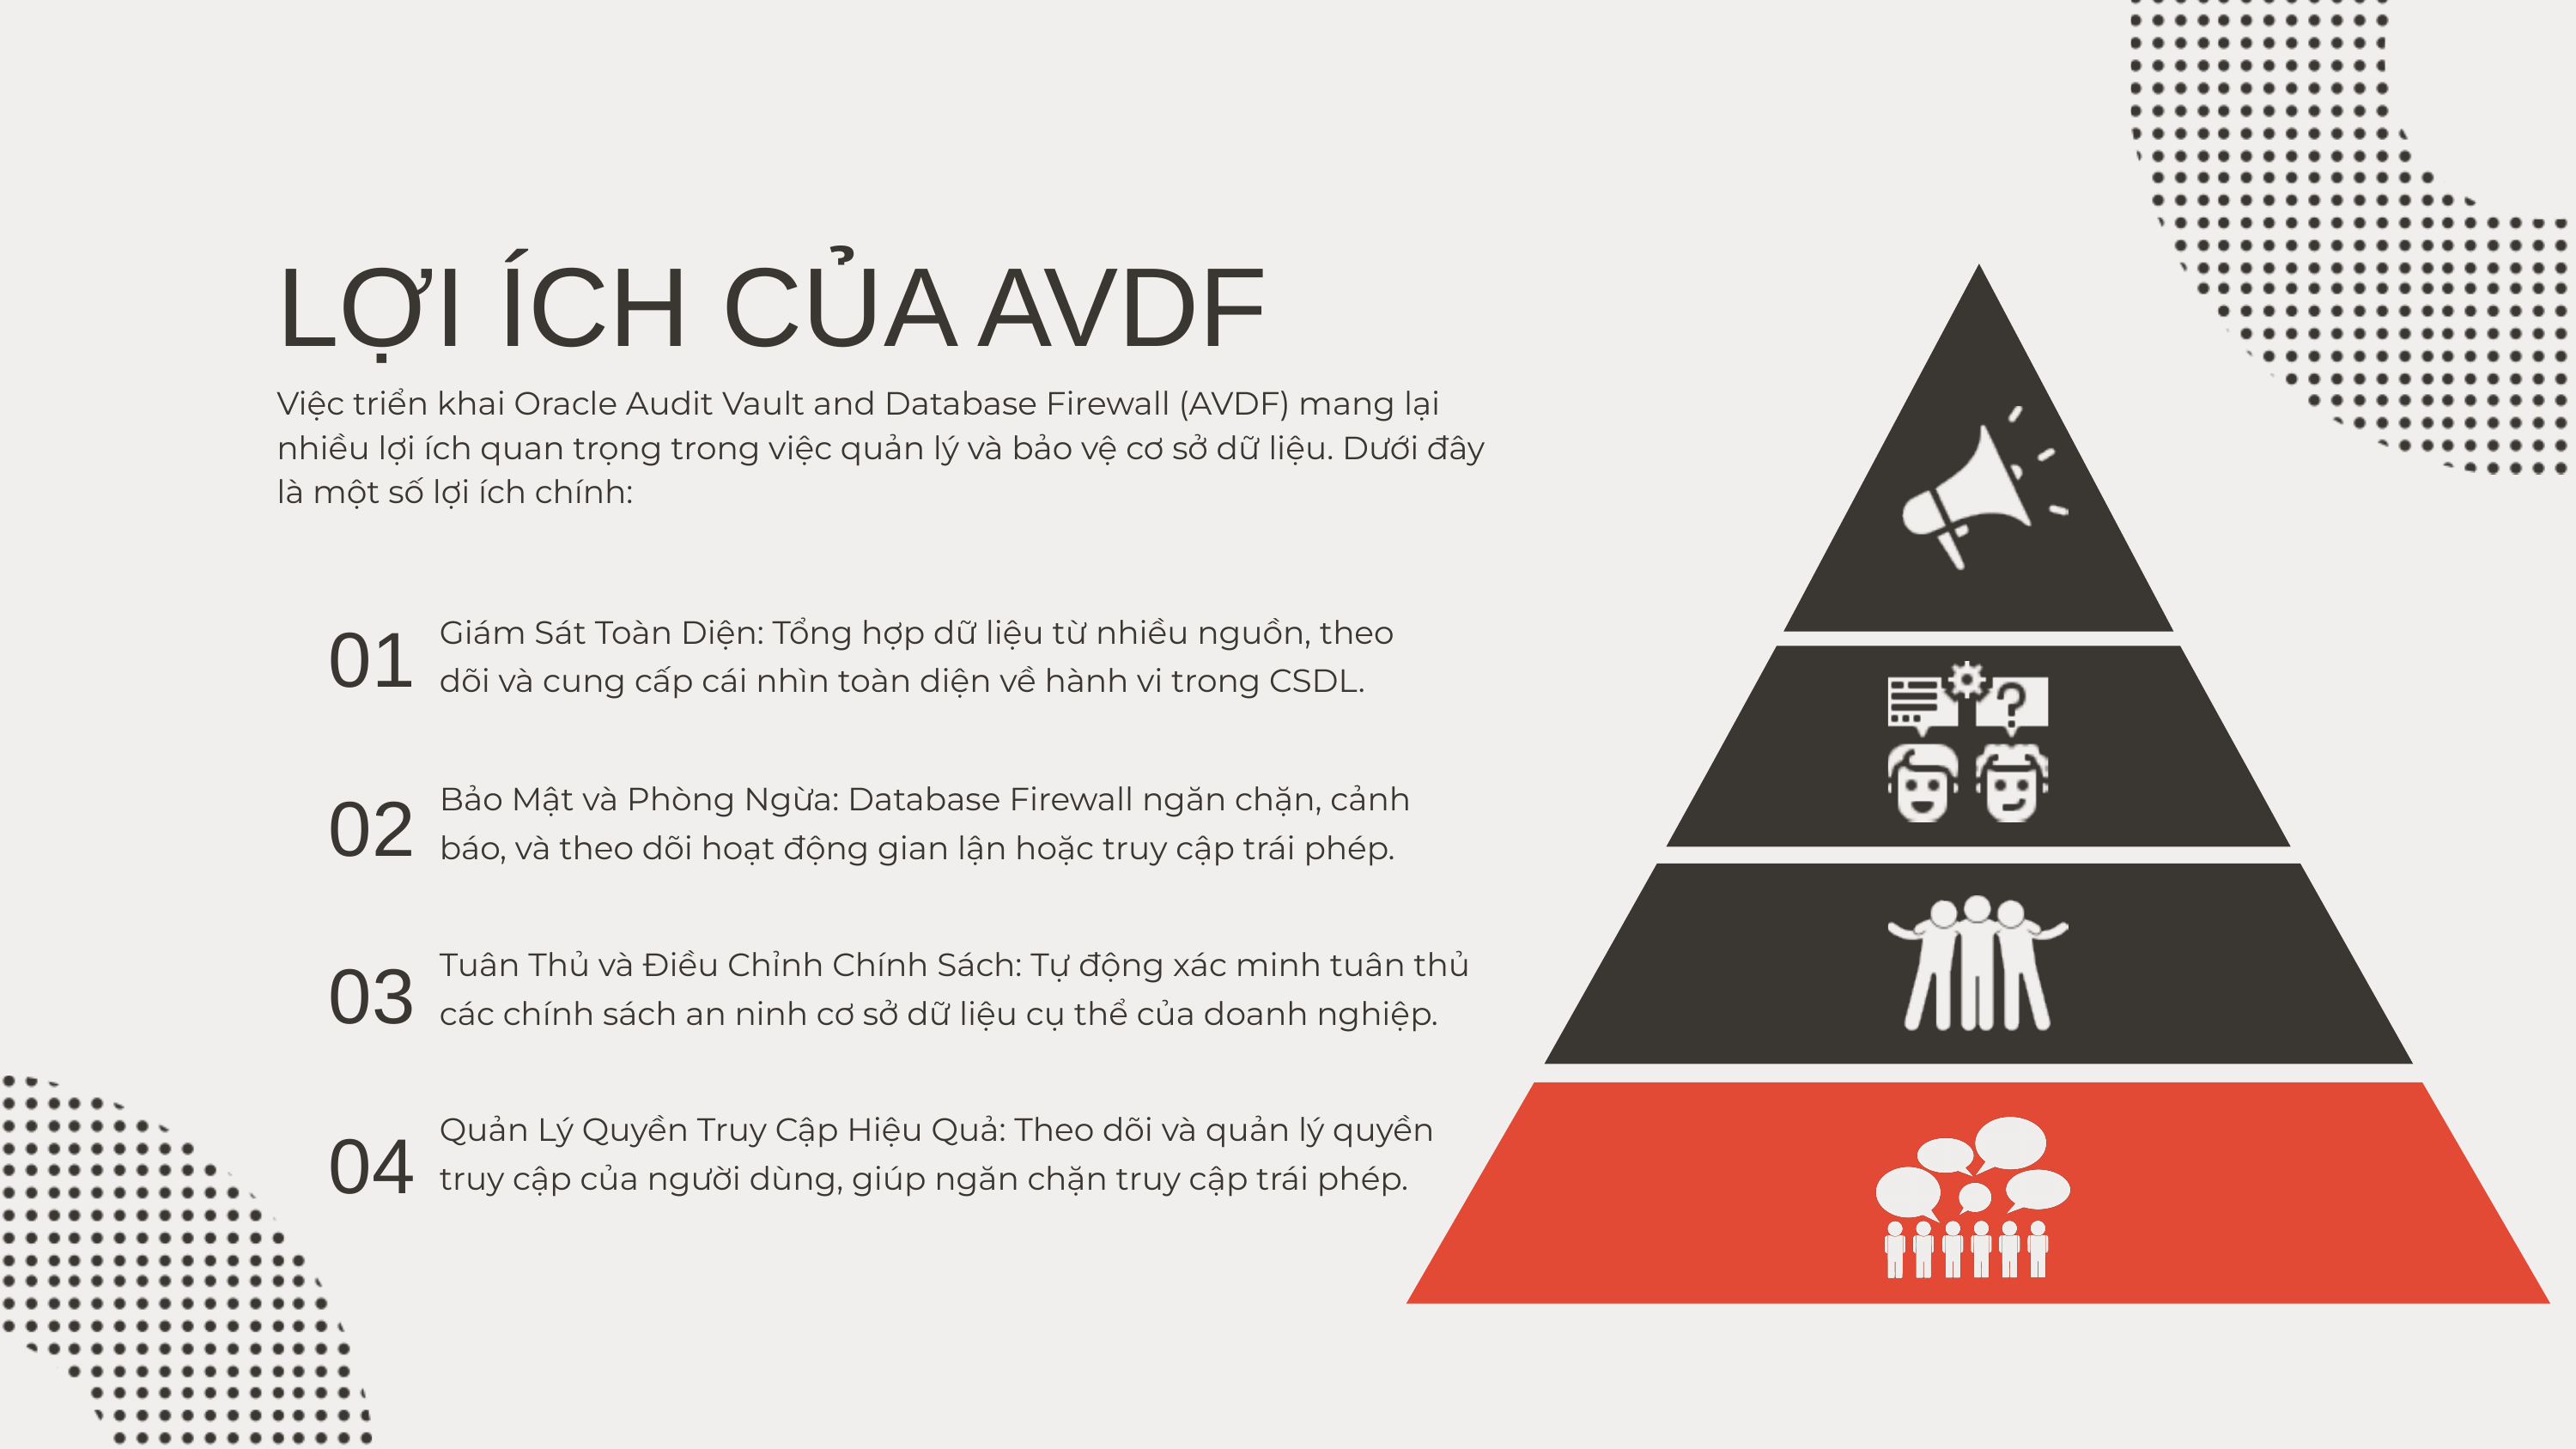

LỢI ÍCH CỦA AVDF

Việc triển khai Oracle Audit Vault and Database Firewall (AVDF) mang lại nhiều lợi ích quan trọng trong việc quản lý và bảo vệ cơ sở dữ liệu. Dưới đây là một số lợi ích chính:

01
Giám Sát Toàn Diện: Tổng hợp dữ liệu từ nhiều nguồn, theo dõi và cung cấp cái nhìn toàn diện về hành vi trong CSDL.

02
Bảo Mật và Phòng Ngừa: Database Firewall ngăn chặn, cảnh báo, và theo dõi hoạt động gian lận hoặc truy cập trái phép.

03
Tuân Thủ và Điều Chỉnh Chính Sách: Tự động xác minh tuân thủ các chính sách an ninh cơ sở dữ liệu cụ thể của doanh nghiệp.

04
Quản Lý Quyền Truy Cập Hiệu Quả: Theo dõi và quản lý quyền truy cập của người dùng, giúp ngăn chặn truy cập trái phép.